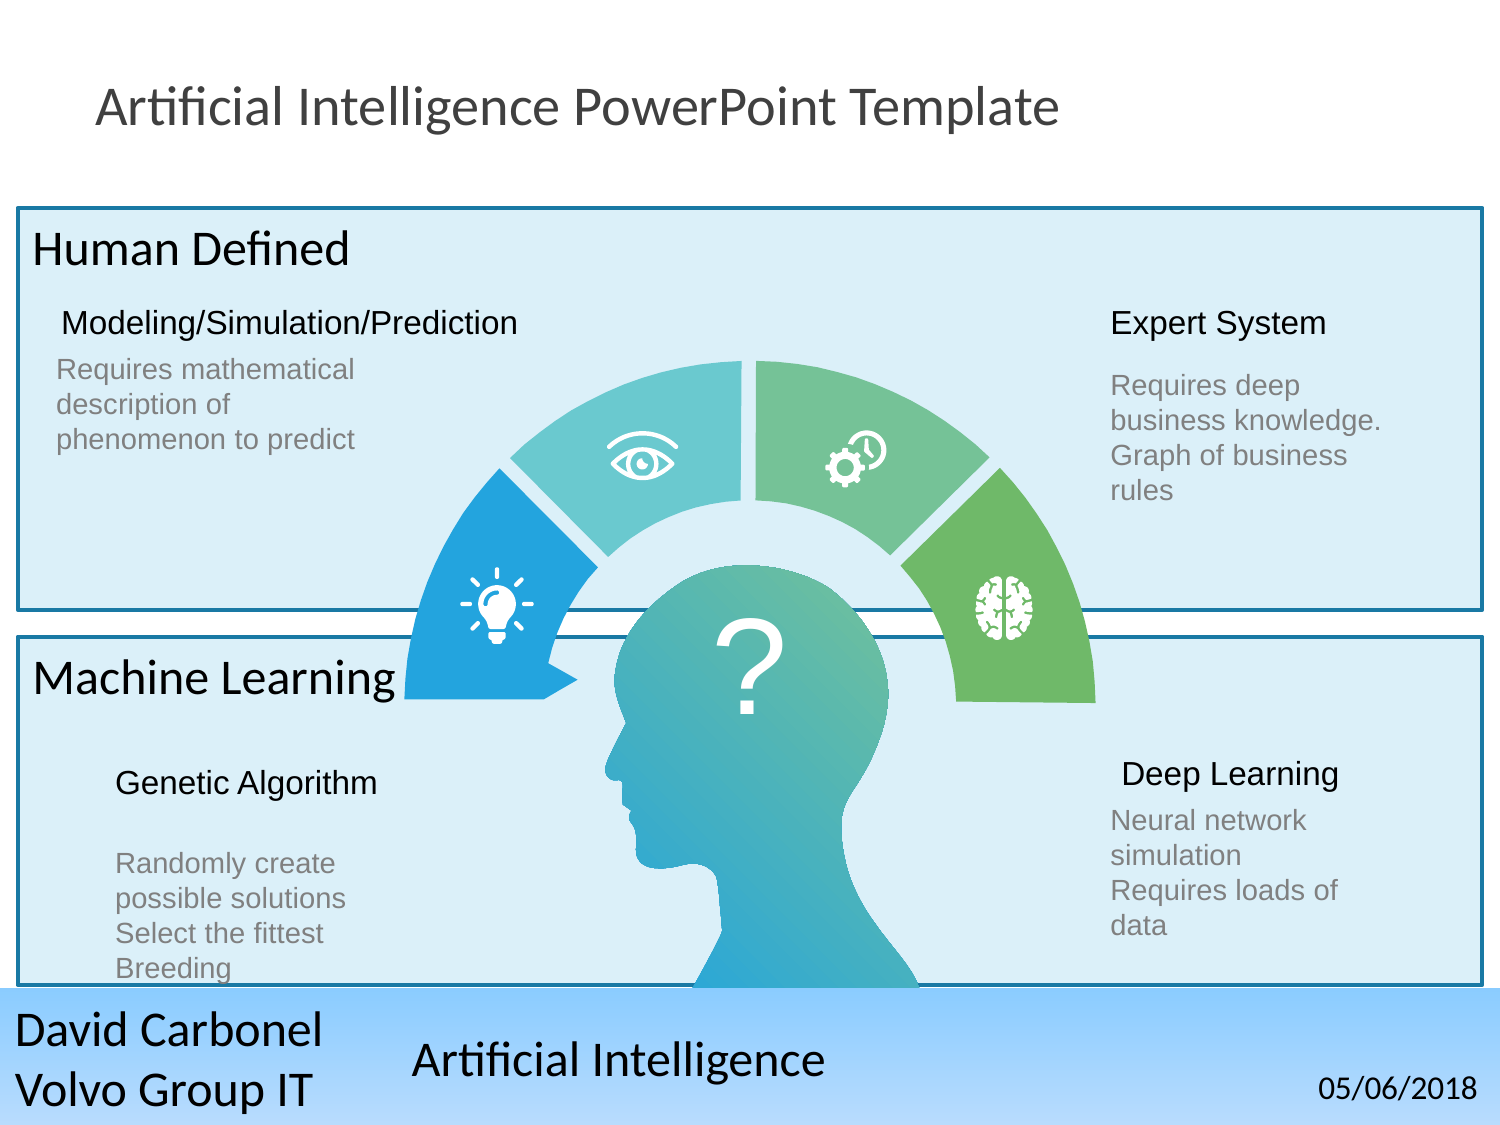

# Artificial Intelligence PowerPoint Template
Human Defined
Modeling/Simulation/Prediction
Requires mathematical description of phenomenon to predict
Expert System
Requires deep business knowledge.
Graph of business rules

?

Machine Learning
Deep Learning
Neural network simulation
Requires loads of data

Genetic Algorithm
Randomly create possible solutions
Select the fittest
Breeding

David Carbonel
Volvo Group IT
Artificial Intelligence
05/06/2018